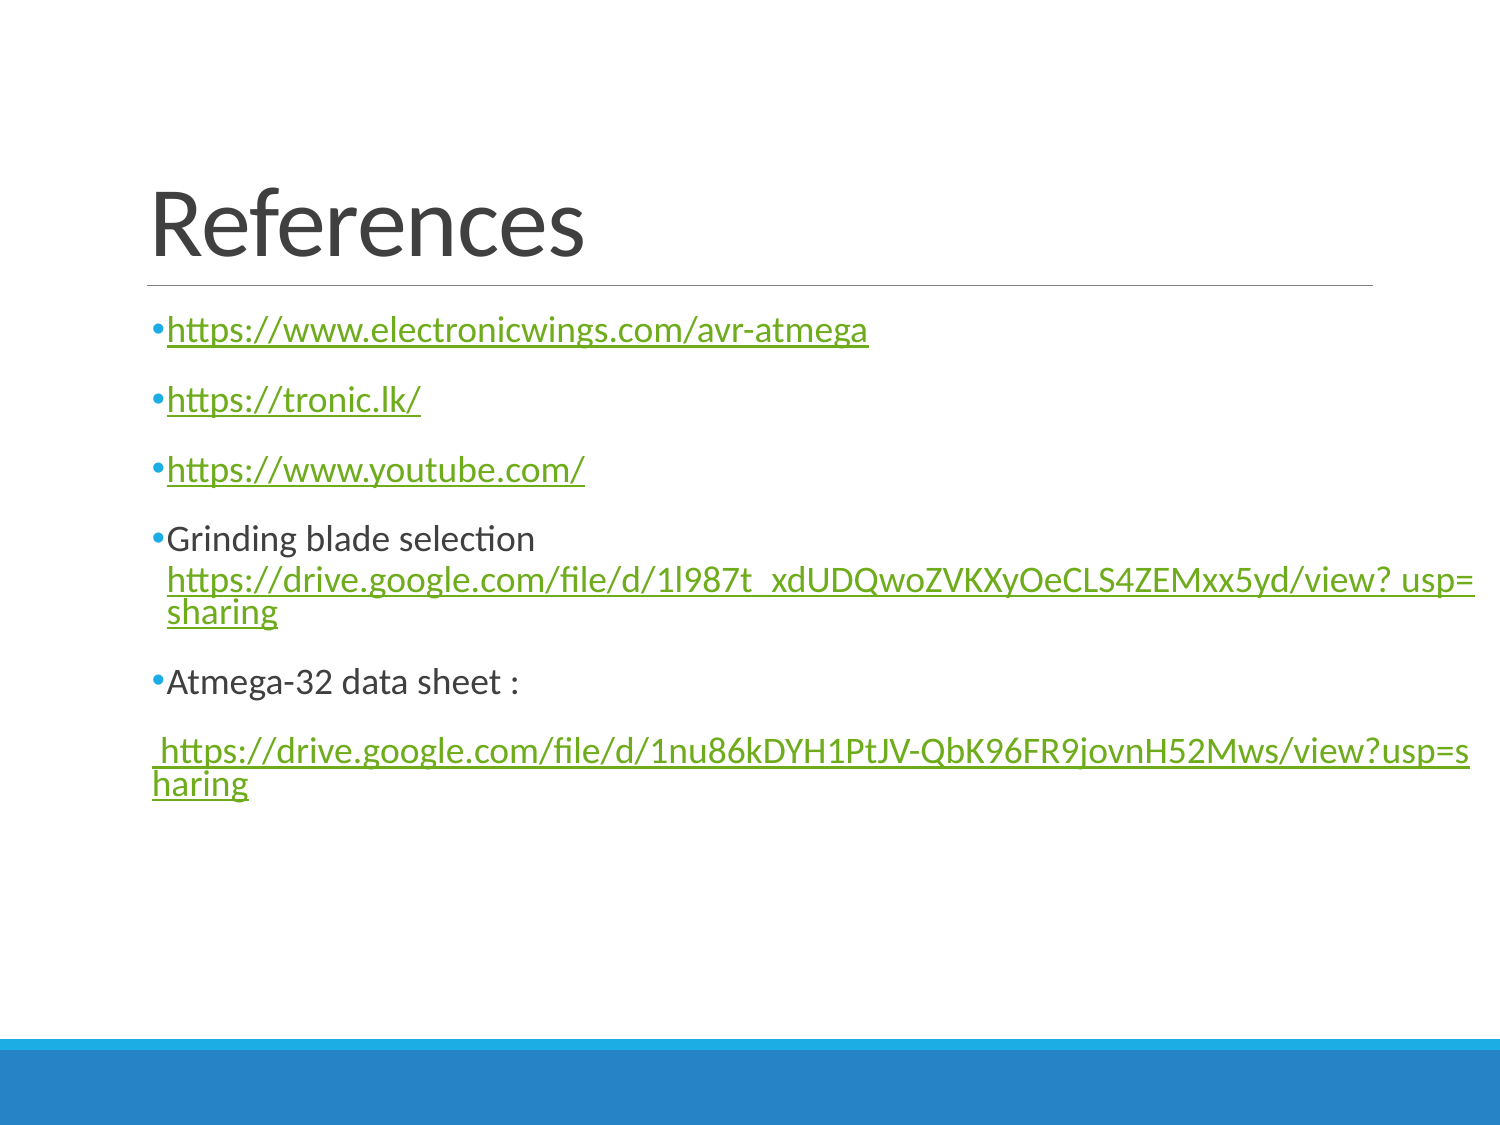

# References
https://www.electronicwings.com/avr-atmega
https://tronic.lk/
https://www.youtube.com/
Grinding blade selection https://drive.google.com/file/d/1l987t_xdUDQwoZVKXyOeCLS4ZEMxx5yd/view? usp=sharing
Atmega-32 data sheet :
 https://drive.google.com/file/d/1nu86kDYH1PtJV-QbK96FR9jovnH52Mws/view?usp=sharing